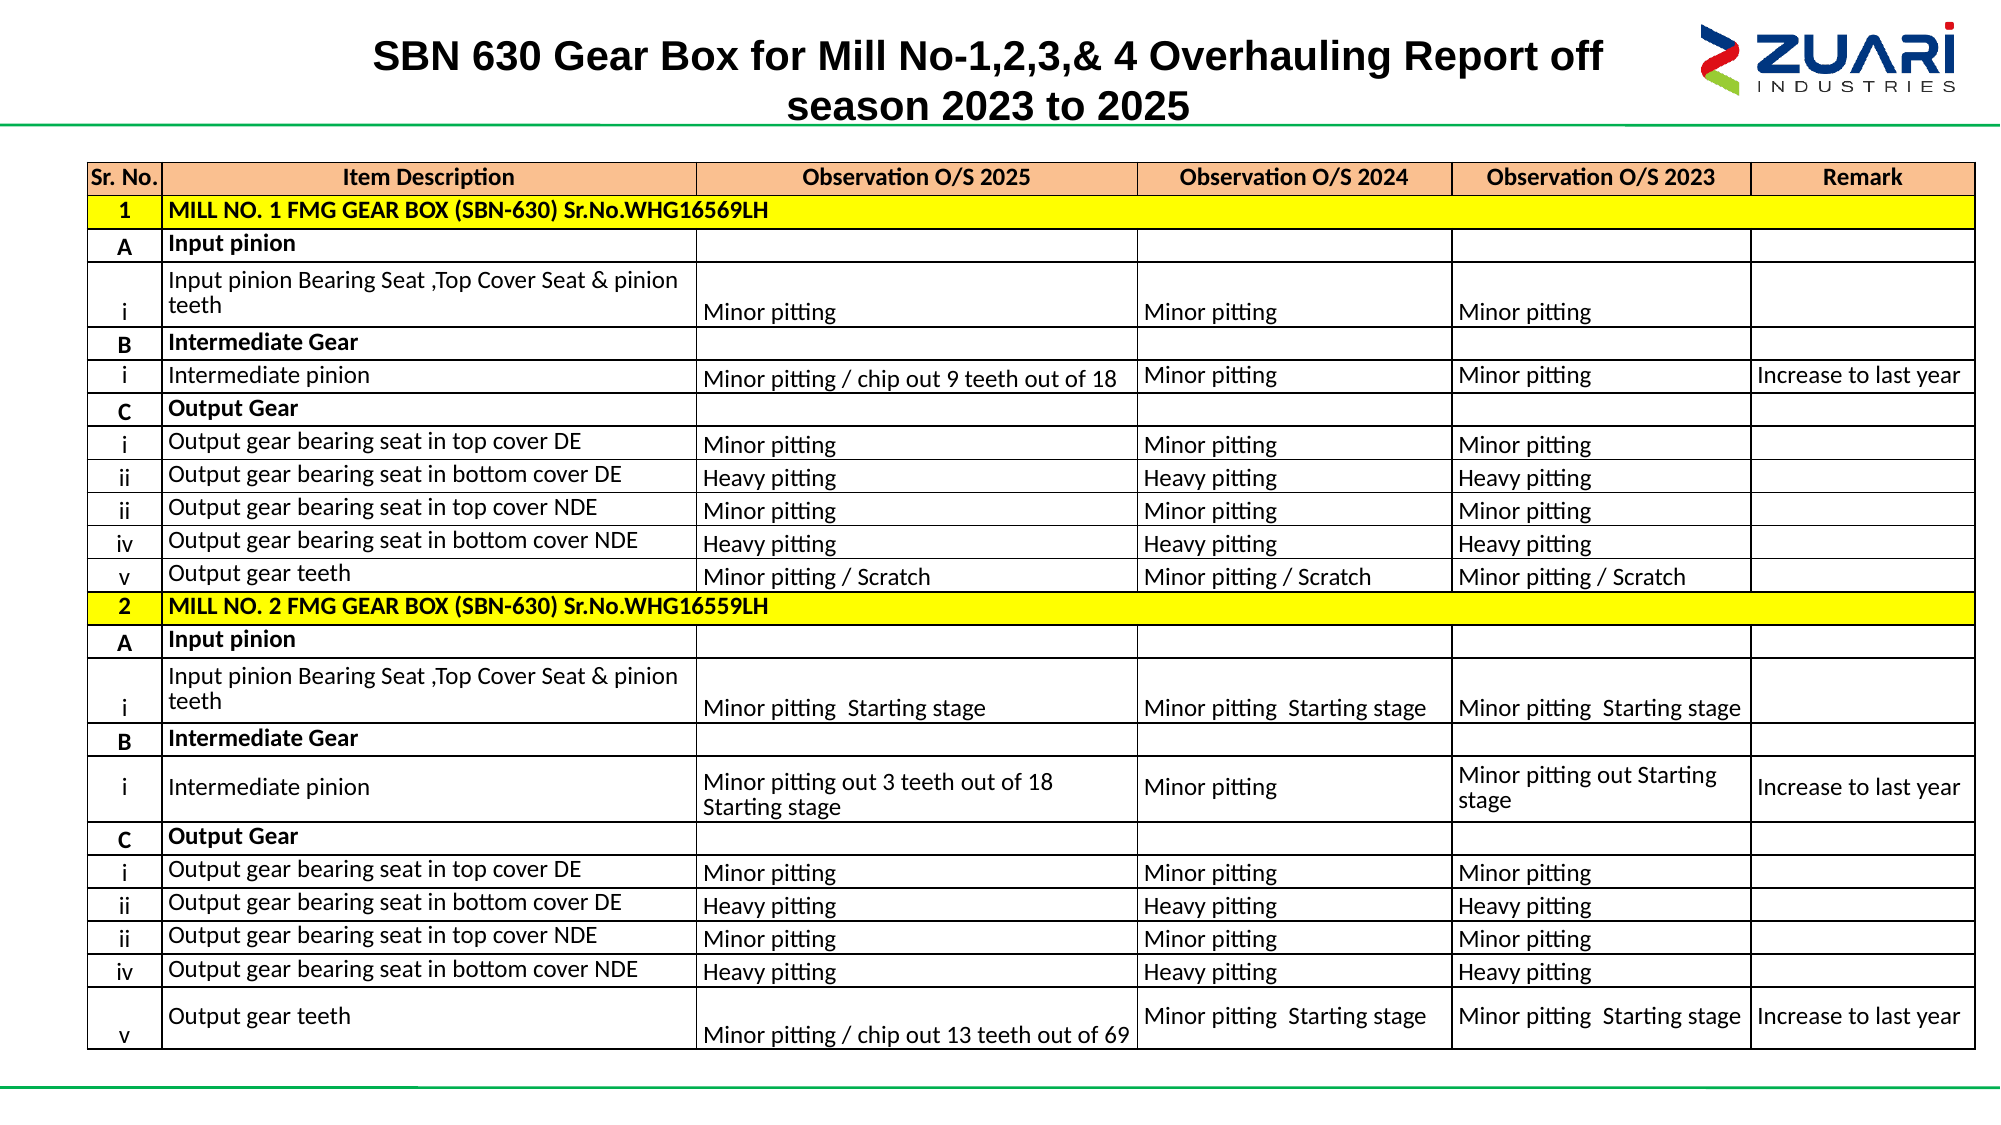

SBN 630 Gear Box for Mill No-1,2,3,& 4 Overhauling Report off season 2023 to 2025
| Sr. No. | Item Description | Observation O/S 2025 | Observation O/S 2024 | Observation O/S 2023 | Remark |
| --- | --- | --- | --- | --- | --- |
| 1 | MILL NO. 1 FMG GEAR BOX (SBN-630) Sr.No.WHG16569LH |  |  |  |  |
| A | Input pinion |  |  |  |  |
| i | Input pinion Bearing Seat ,Top Cover Seat & pinion teeth | Minor pitting | Minor pitting | Minor pitting |  |
| B | Intermediate Gear |  |  |  |  |
| i | Intermediate pinion | Minor pitting / chip out 9 teeth out of 18 | Minor pitting | Minor pitting | Increase to last year |
| C | Output Gear |  |  |  |  |
| i | Output gear bearing seat in top cover DE | Minor pitting | Minor pitting | Minor pitting |  |
| ii | Output gear bearing seat in bottom cover DE | Heavy pitting | Heavy pitting | Heavy pitting |  |
| ii | Output gear bearing seat in top cover NDE | Minor pitting | Minor pitting | Minor pitting |  |
| iv | Output gear bearing seat in bottom cover NDE | Heavy pitting | Heavy pitting | Heavy pitting |  |
| v | Output gear teeth | Minor pitting / Scratch | Minor pitting / Scratch | Minor pitting / Scratch |  |
| 2 | MILL NO. 2 FMG GEAR BOX (SBN-630) Sr.No.WHG16559LH |  |  |  |  |
| A | Input pinion |  |  |  |  |
| i | Input pinion Bearing Seat ,Top Cover Seat & pinion teeth | Minor pitting Starting stage | Minor pitting Starting stage | Minor pitting Starting stage |  |
| B | Intermediate Gear |  |  |  |  |
| i | Intermediate pinion | Minor pitting out 3 teeth out of 18 Starting stage | Minor pitting | Minor pitting out Starting stage | Increase to last year |
| C | Output Gear |  |  |  |  |
| i | Output gear bearing seat in top cover DE | Minor pitting | Minor pitting | Minor pitting |  |
| ii | Output gear bearing seat in bottom cover DE | Heavy pitting | Heavy pitting | Heavy pitting |  |
| ii | Output gear bearing seat in top cover NDE | Minor pitting | Minor pitting | Minor pitting |  |
| iv | Output gear bearing seat in bottom cover NDE | Heavy pitting | Heavy pitting | Heavy pitting |  |
| v | Output gear teeth | Minor pitting / chip out 13 teeth out of 69 | Minor pitting Starting stage | Minor pitting Starting stage | Increase to last year |